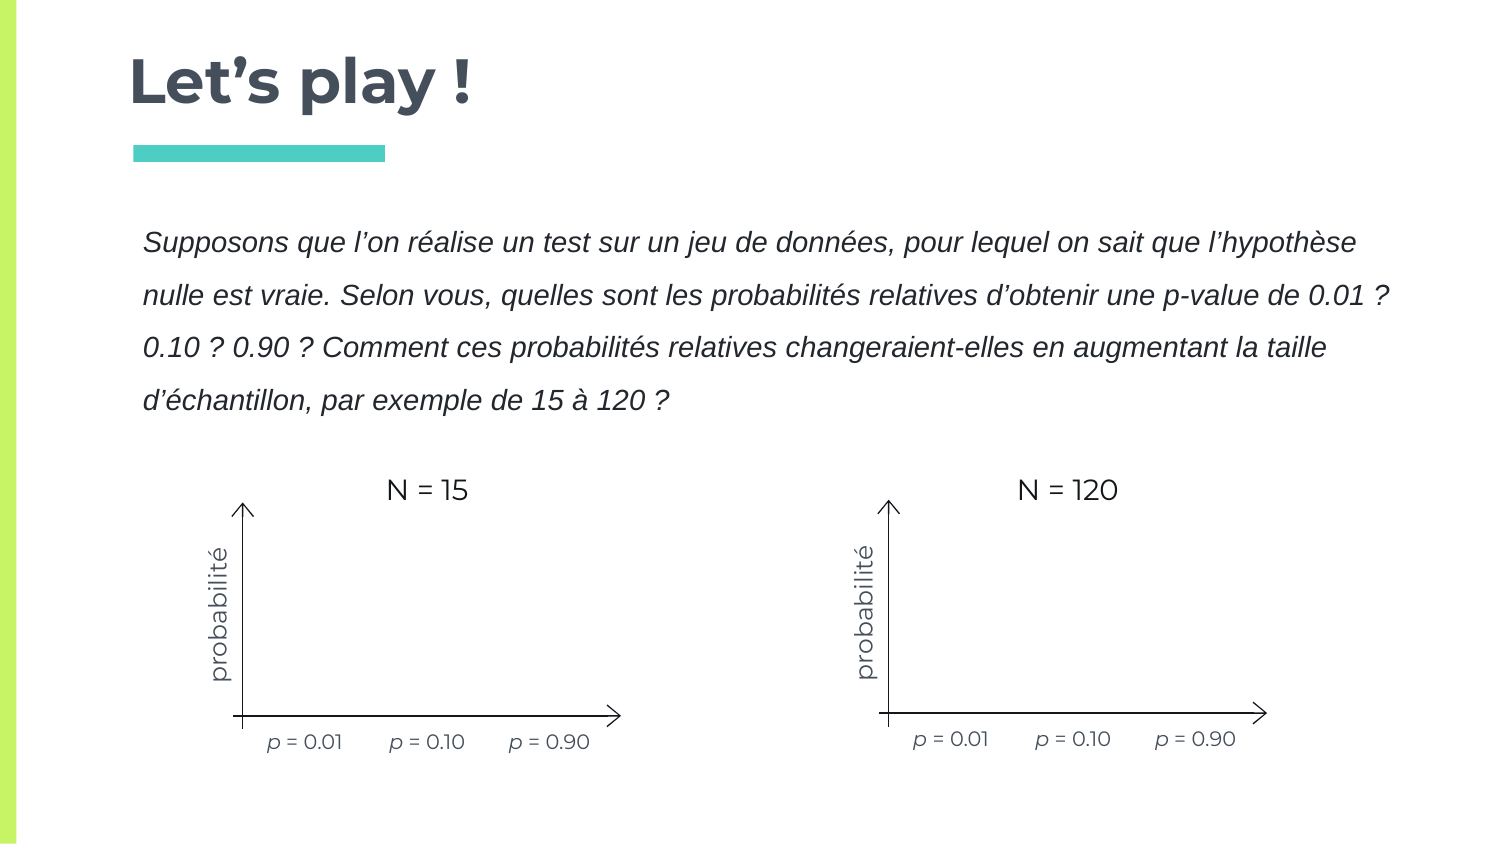

# Let’s play !
Supposons que l’on réalise un test sur un jeu de données, pour lequel on sait que l’hypothèse nulle est vraie. Selon vous, quelles sont les probabilités relatives d’obtenir une p-value de 0.01 ? 0.10 ? 0.90 ? Comment ces probabilités relatives changeraient-elles en augmentant la taille d’échantillon, par exemple de 15 à 120 ?
probabilité
p = 0.01
p = 0.10
p = 0.90
probabilité
p = 0.01
p = 0.10
p = 0.90
N = 15
N = 120
49